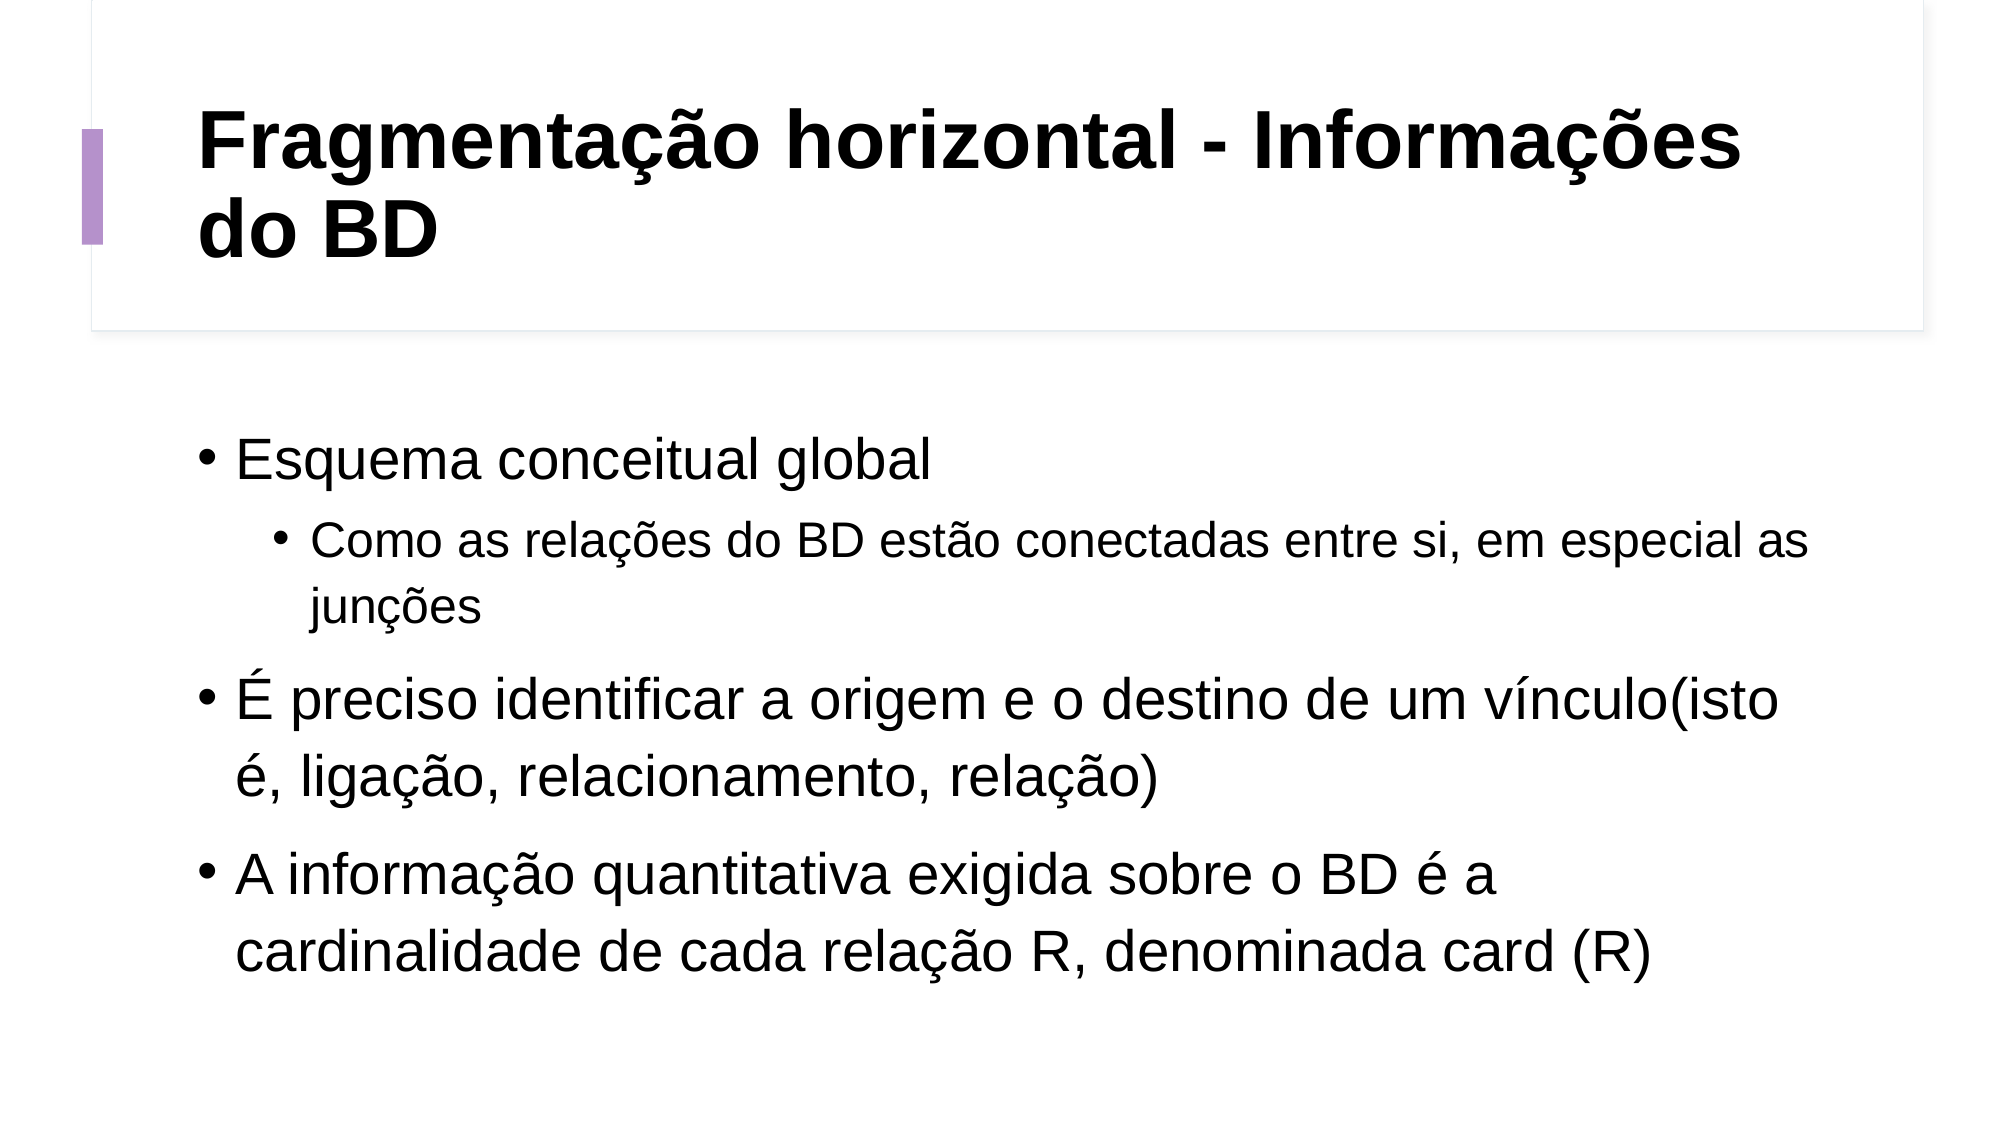

# Fragmentação horizontal - Informações do BD
Esquema conceitual global
Como as relações do BD estão conectadas entre si, em especial as junções
É preciso identificar a origem e o destino de um vínculo(isto é, ligação, relacionamento, relação)
A informação quantitativa exigida sobre o BD é a cardinalidade de cada relação R, denominada card (R)